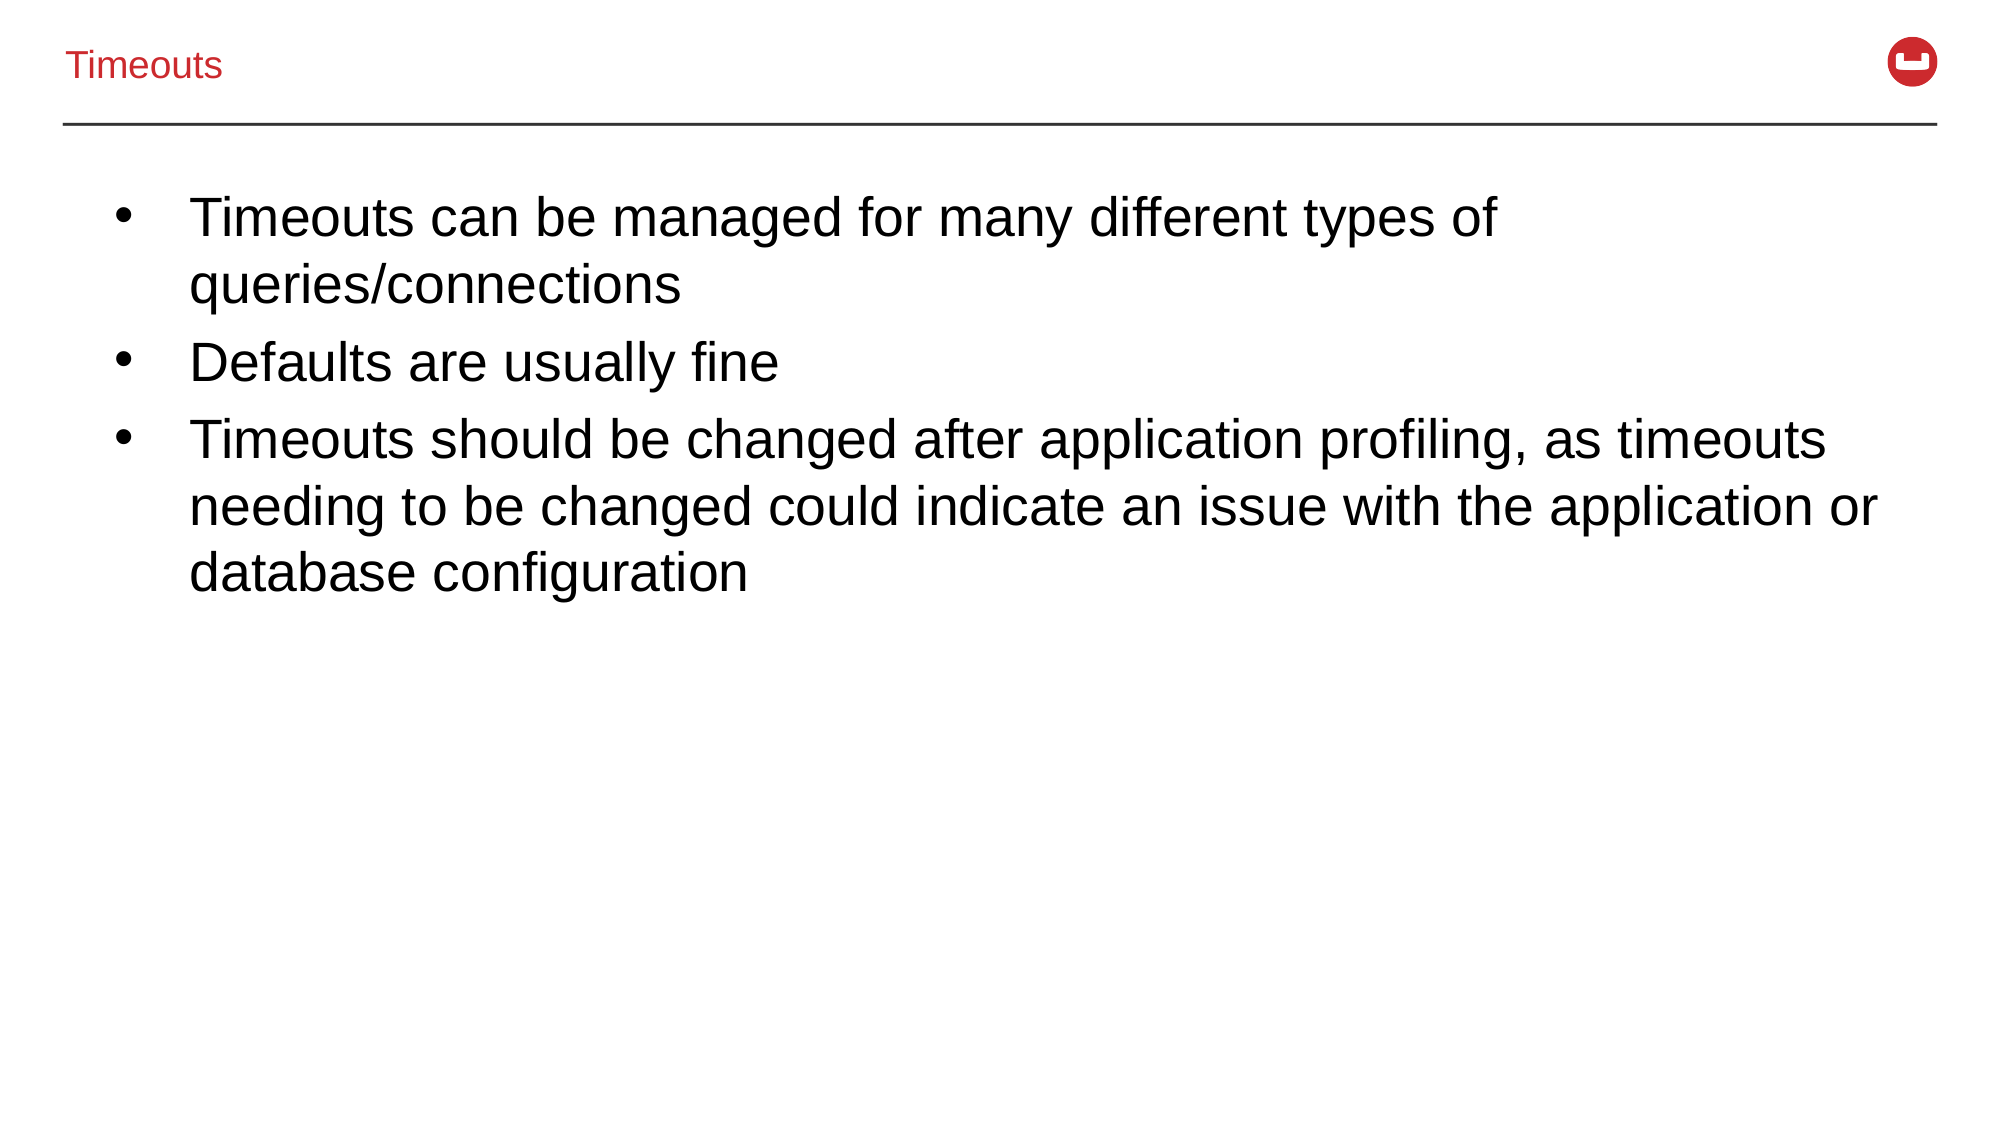

# Timeouts
Timeouts can be managed for many different types of queries/connections
Defaults are usually fine
Timeouts should be changed after application profiling, as timeouts needing to be changed could indicate an issue with the application or database configuration